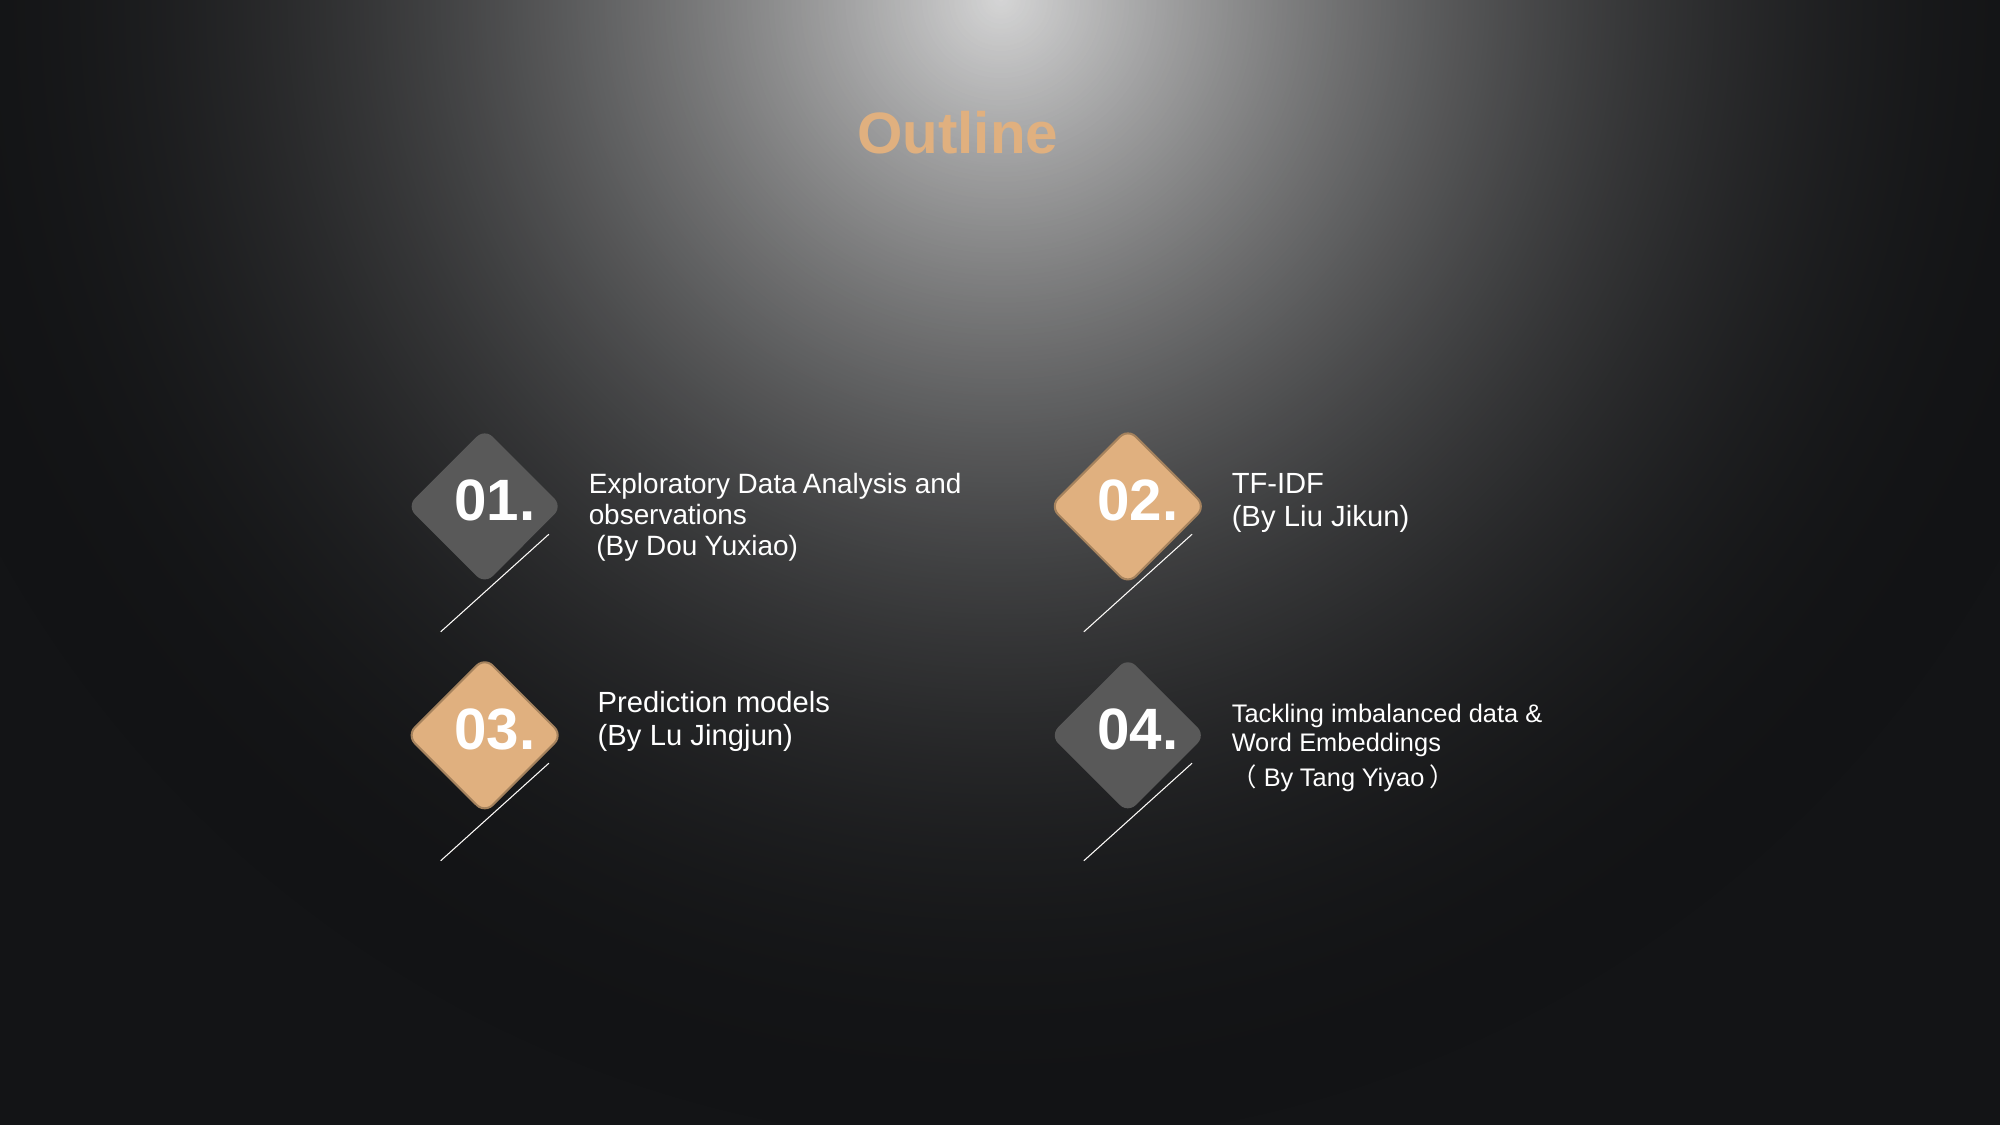

Outline
01.
02.
TF-IDF
(By Liu Jikun)

Exploratory Data Analysis and observations
 (By Dou Yuxiao)
Prediction models
(By Lu Jingjun)
03.
04.

Tackling imbalanced data &   Word Embeddings
（By Tang Yiyao）